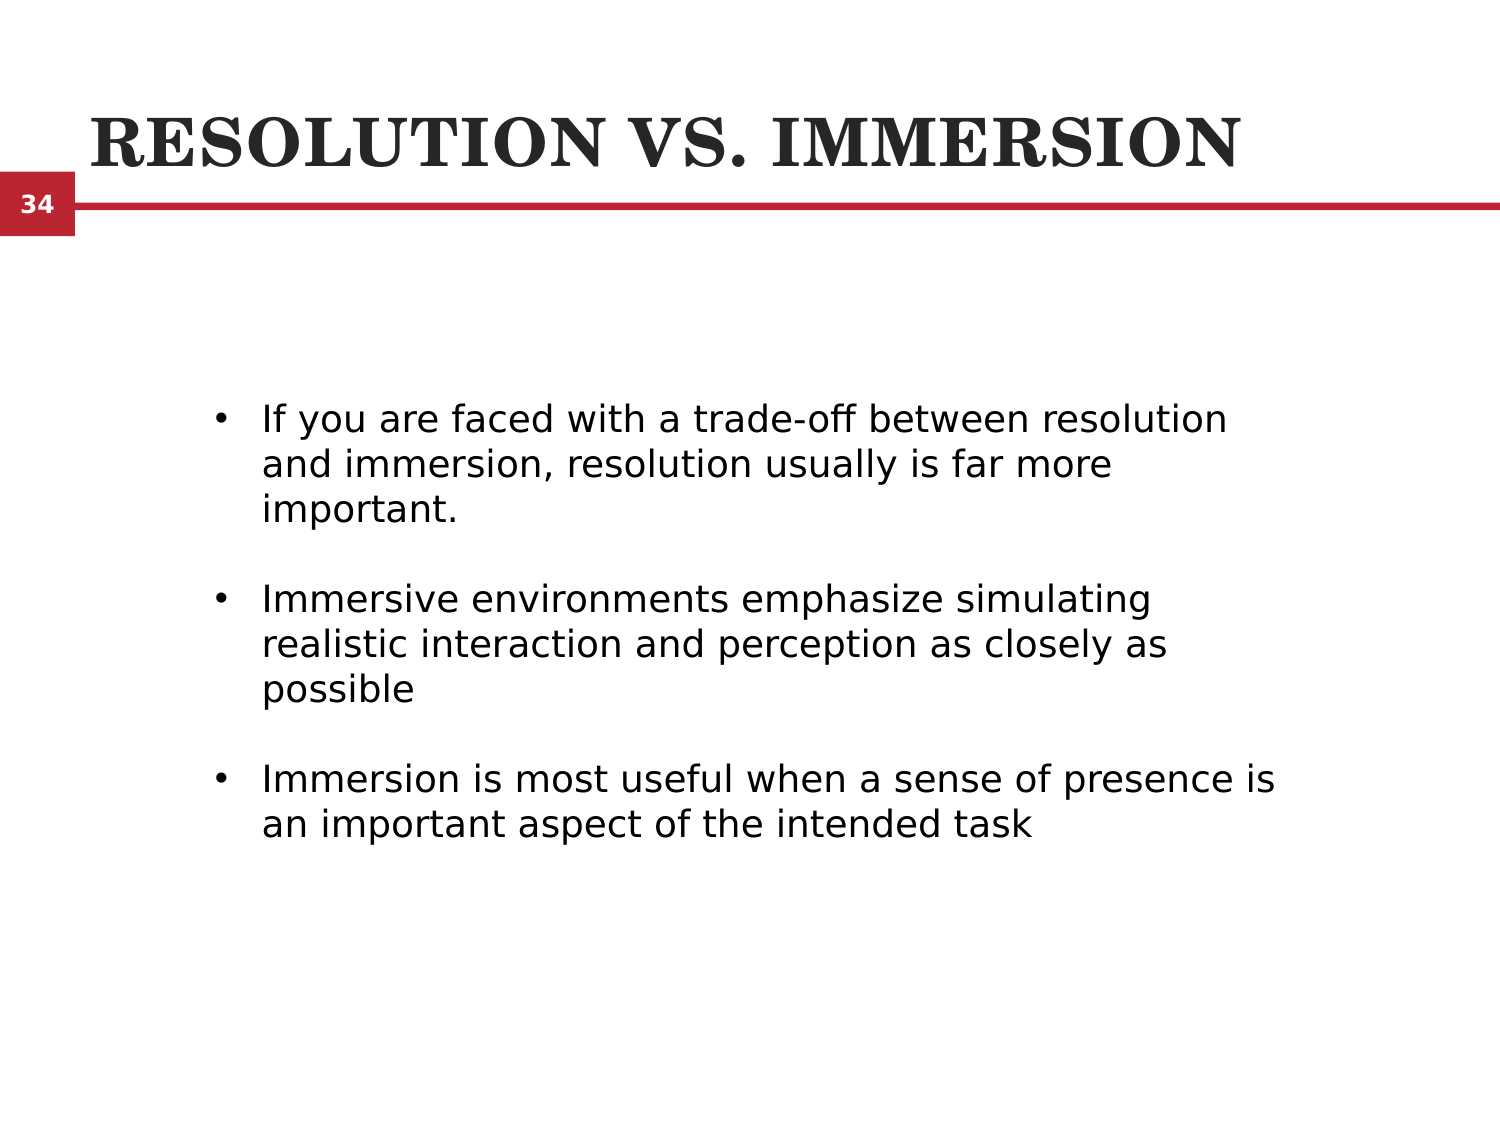

# Resolution vs. Immersion
If you are faced with a trade-off between resolution and immersion, resolution usually is far more important.

Immersive environments emphasize simulating realistic interaction and perception as closely as possible

Immersion is most useful when a sense of presence is an important aspect of the intended task